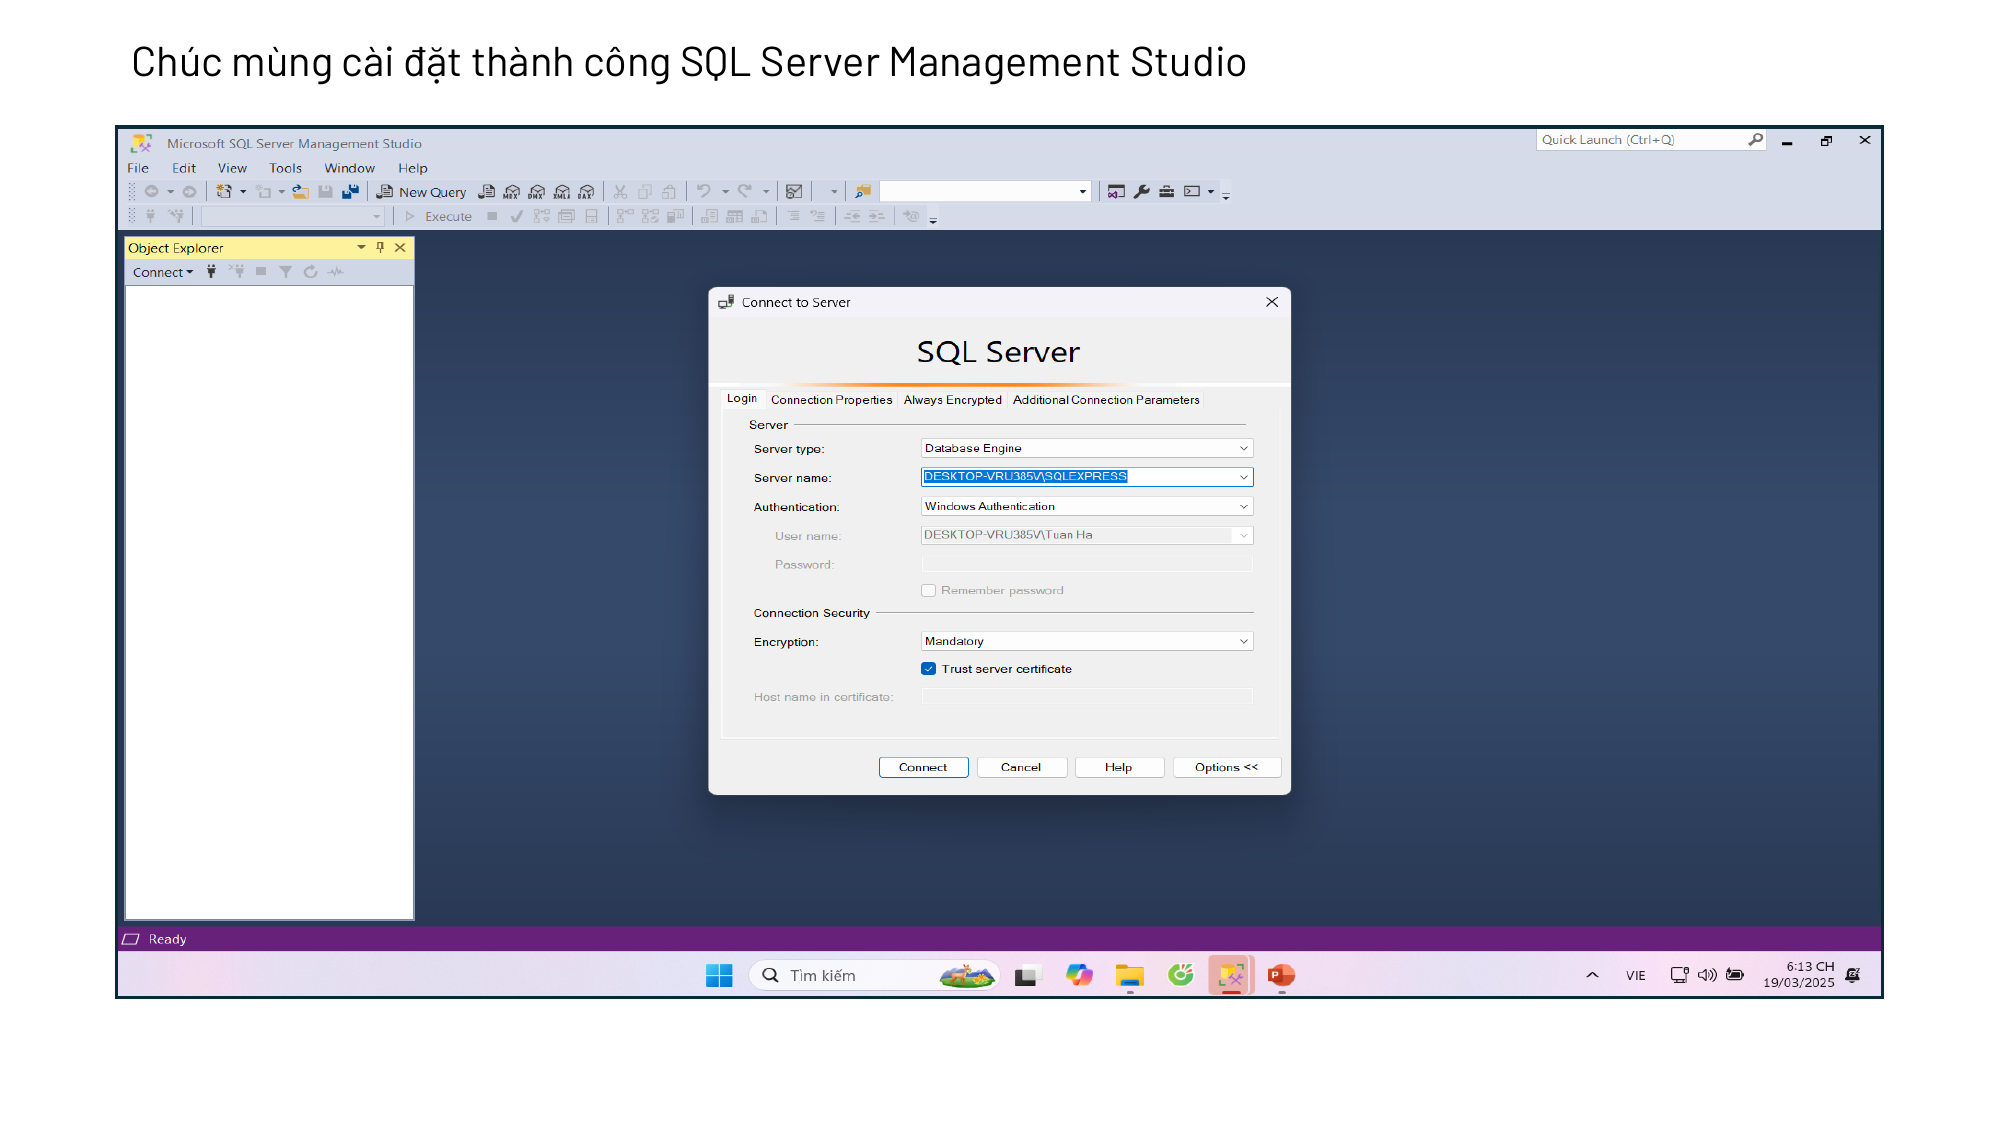

Chúc mùng cài đặt thành công SQL Server Management Studio